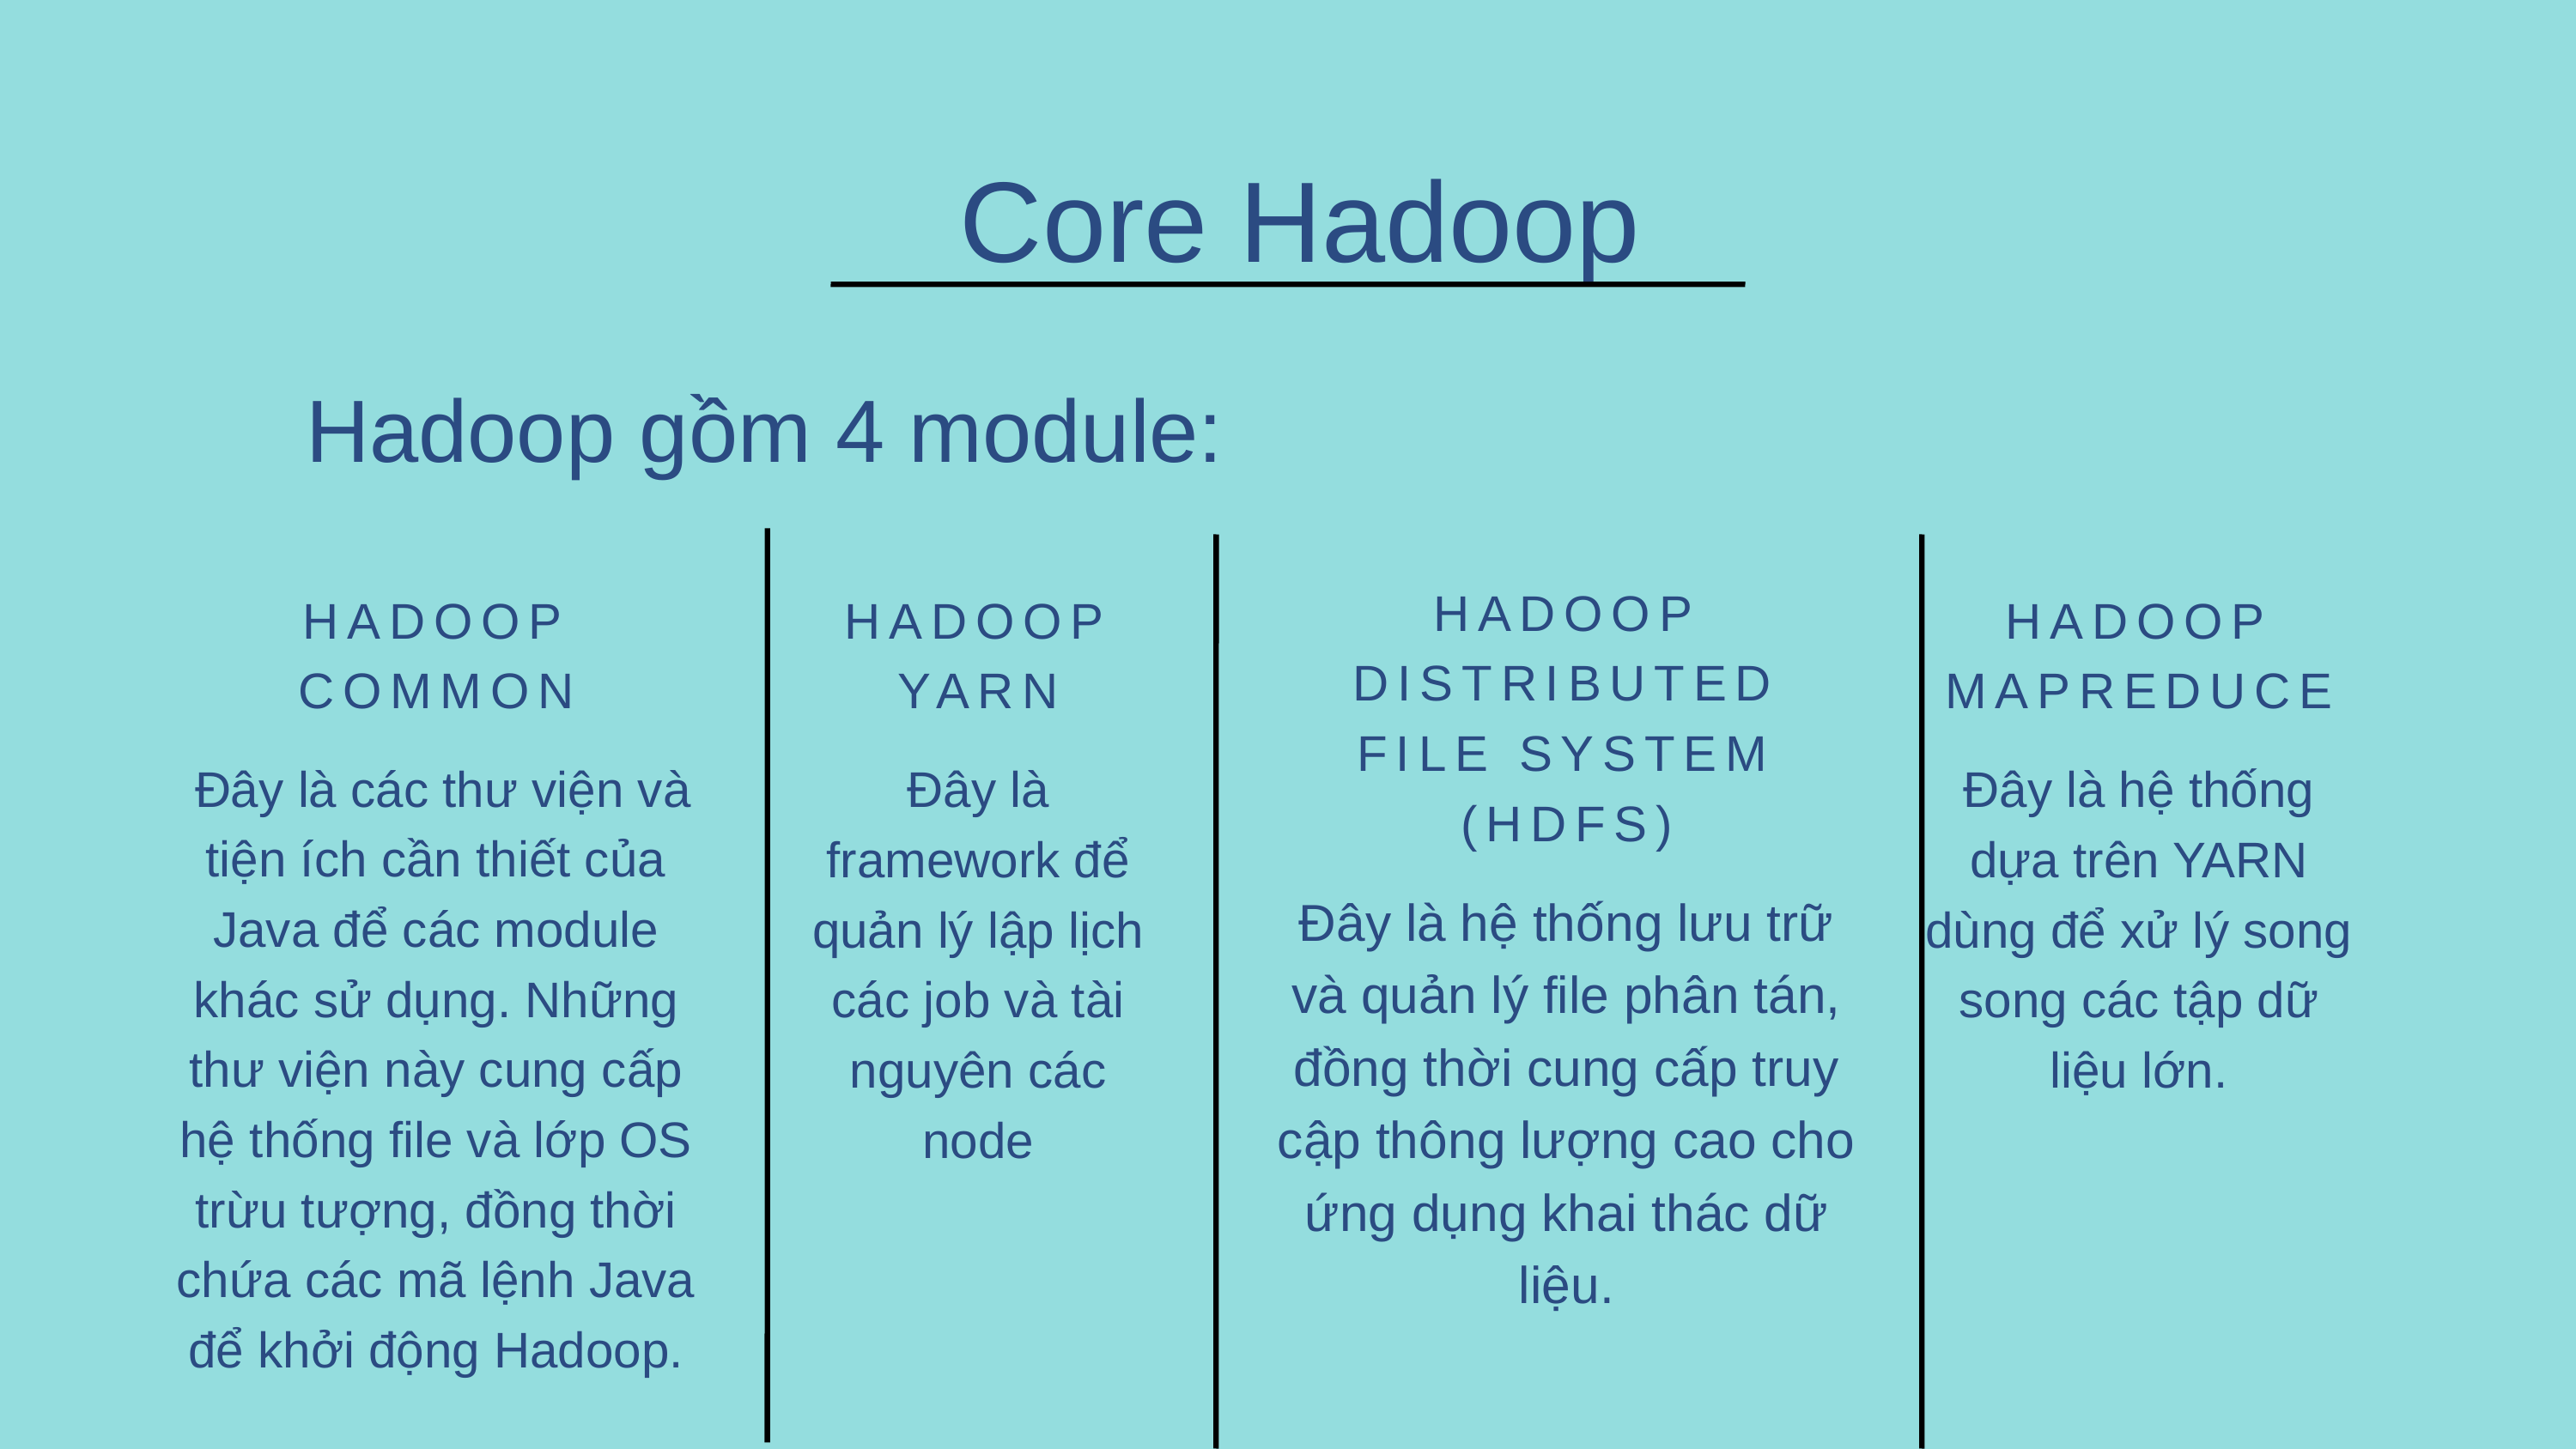

Core Hadoop

Hadoop gồm 4 module:

HADOOP DISTRIBUTED FILE SYSTEM (HDFS)
Đây là hệ thống lưu trữ và quản lý file phân tán, đồng thời cung cấp truy cập thông lượng cao cho ứng dụng khai thác dữ liệu.
HADOOP COMMON
 Đây là các thư viện và tiện ích cần thiết của Java để các module khác sử dụng. Những thư viện này cung cấp hệ thống file và lớp OS trừu tượng, đồng thời chứa các mã lệnh Java để khởi động Hadoop.
HADOOP YARN
Đây là framework để quản lý lập lịch các job và tài nguyên các node
HADOOP MAPREDUCE
Đây là hệ thống dựa trên YARN dùng để xử lý song song các tập dữ liệu lớn.